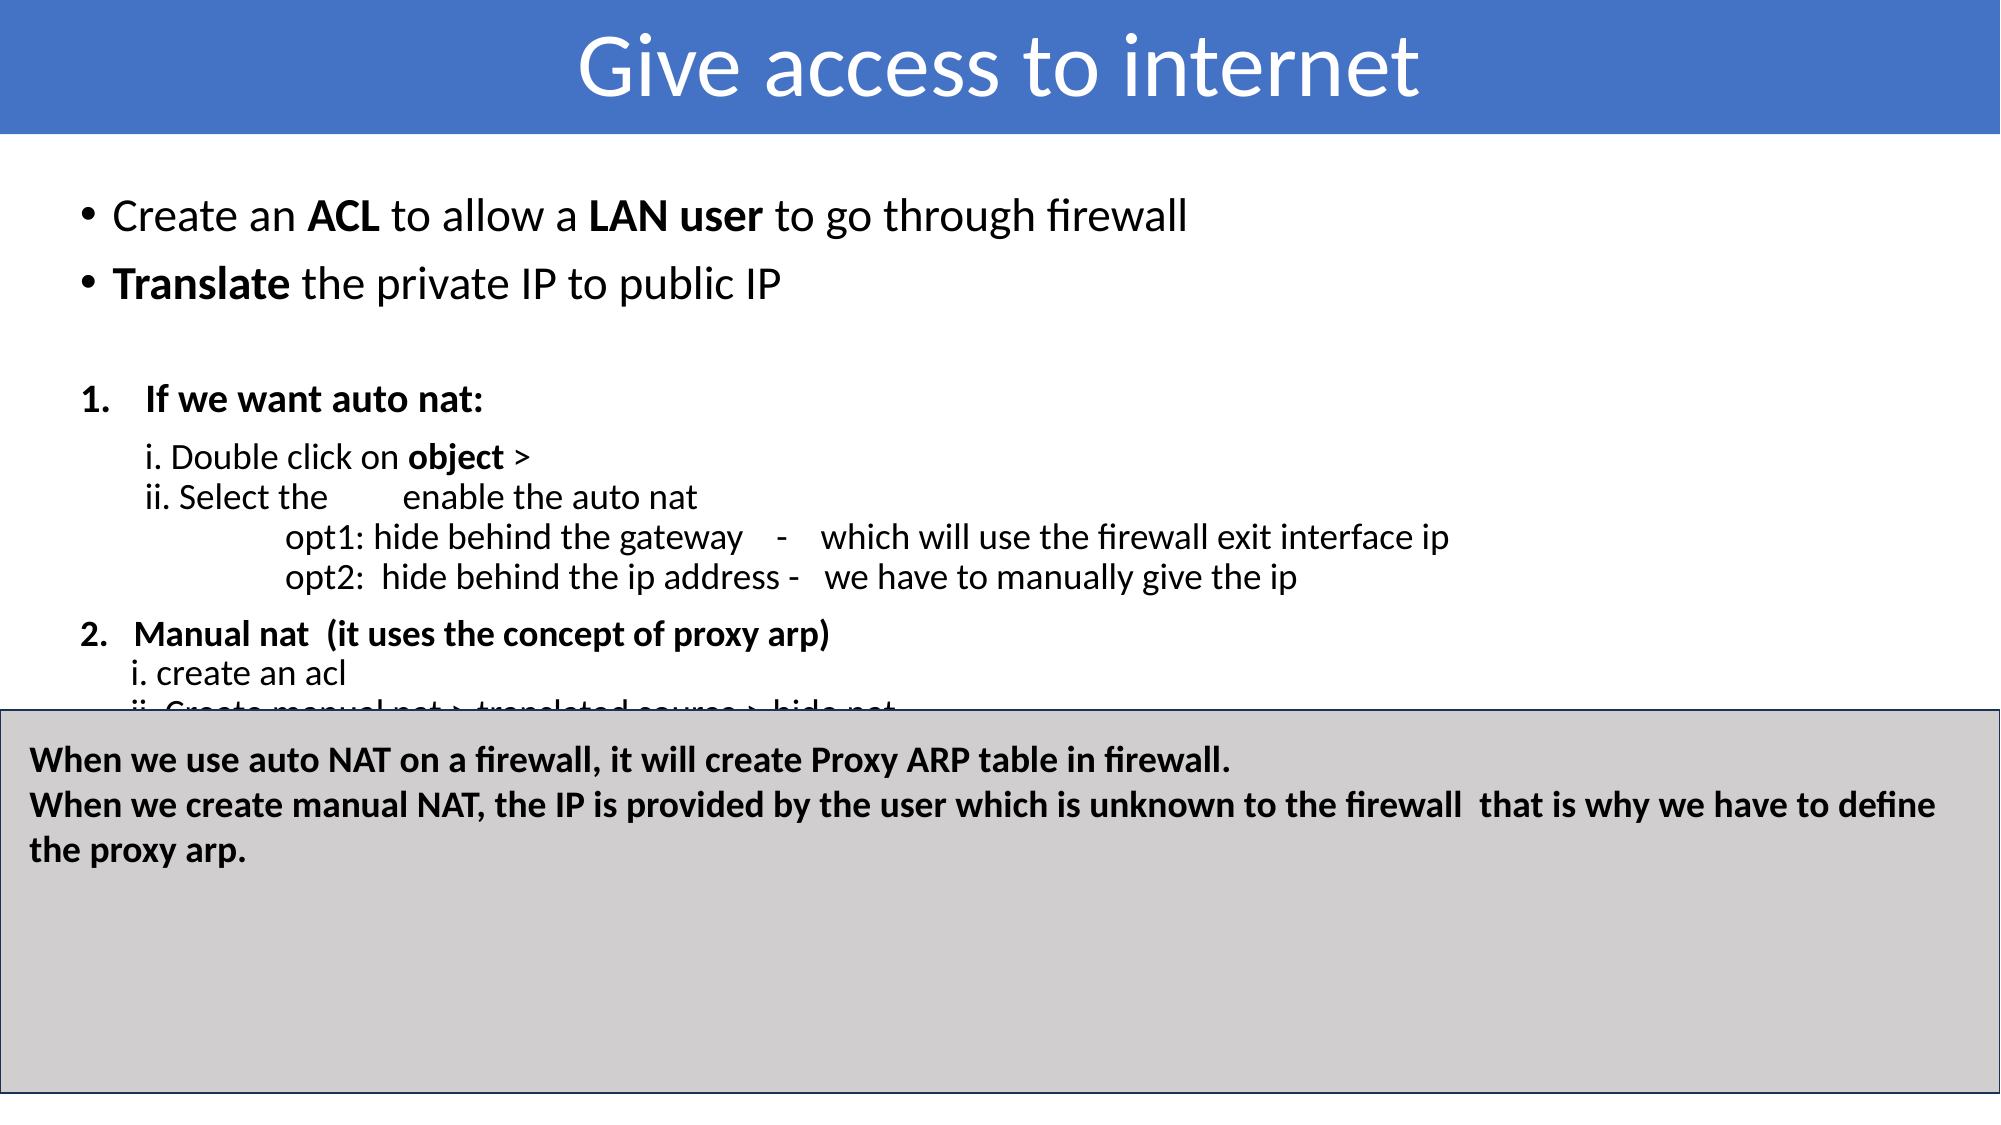

# Give access to internet
Create an ACL to allow a LAN user to go through firewall
Translate the private IP to public IP
If we want auto nat:
i. Double click on object >
ii. Select the         enable the auto nat
                 opt1: hide behind the gateway    -    which will use the firewall exit interface ip
                 opt2:  hide behind the ip address -   we have to manually give the ip
2.   Manual nat  (it uses the concept of proxy arp)
i. create an acl
ii. Create manual nat > translated source > hide nat

When we use auto NAT on a firewall, it will create Proxy ARP table in firewall.
When we create manual NAT, the IP is provided by the user which is unknown to the firewall  that is why we have to define the proxy arp.